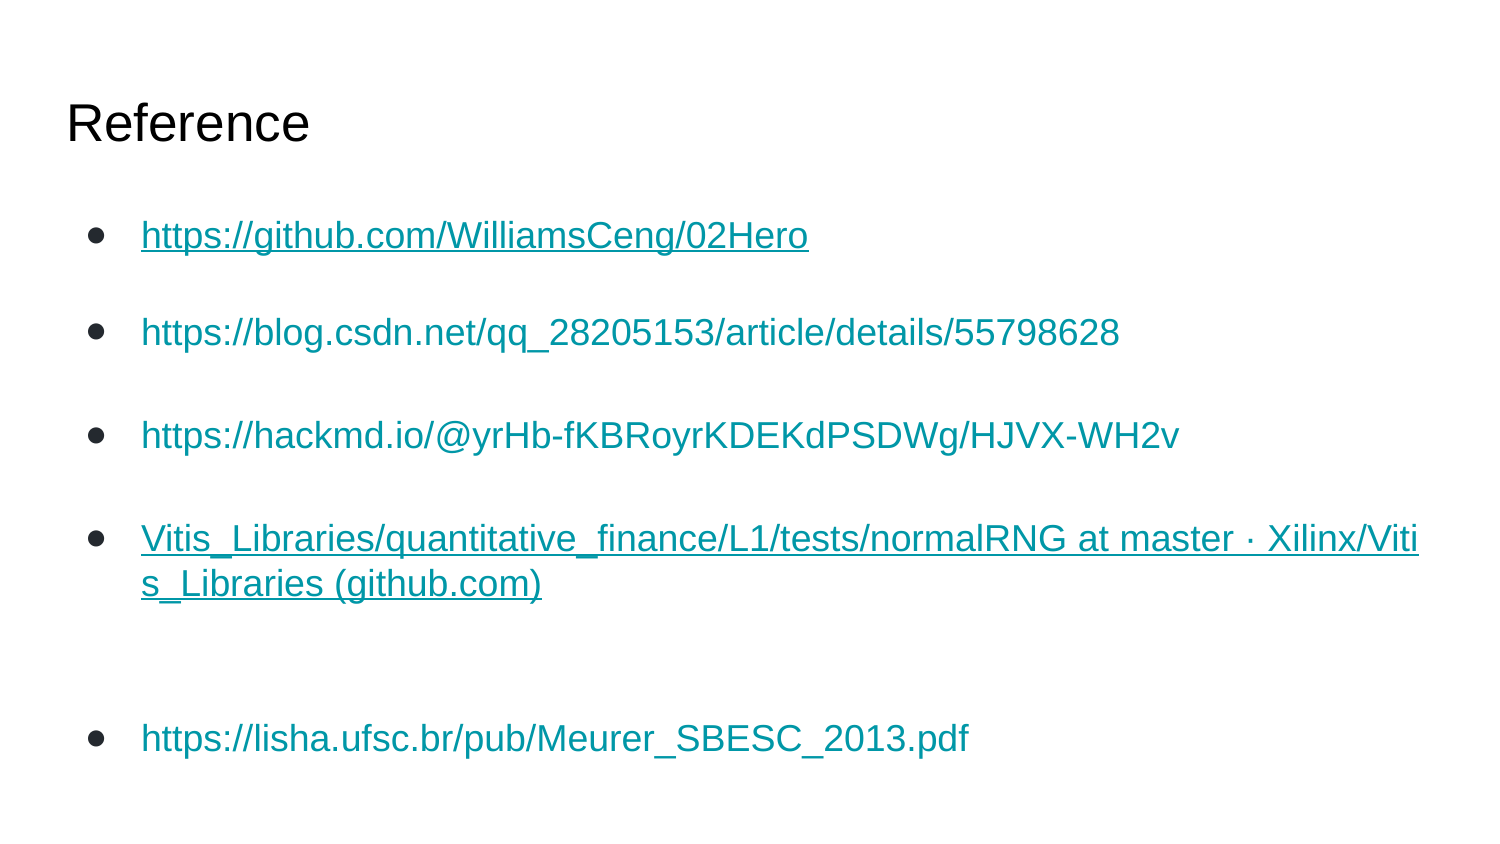

# Reference
https://github.com/WilliamsCeng/02Hero
https://blog.csdn.net/qq_28205153/article/details/55798628
https://hackmd.io/@yrHb-fKBRoyrKDEKdPSDWg/HJVX-WH2v
Vitis_Libraries/quantitative_finance/L1/tests/normalRNG at master · Xilinx/Vitis_Libraries (github.com)
https://lisha.ufsc.br/pub/Meurer_SBESC_2013.pdf